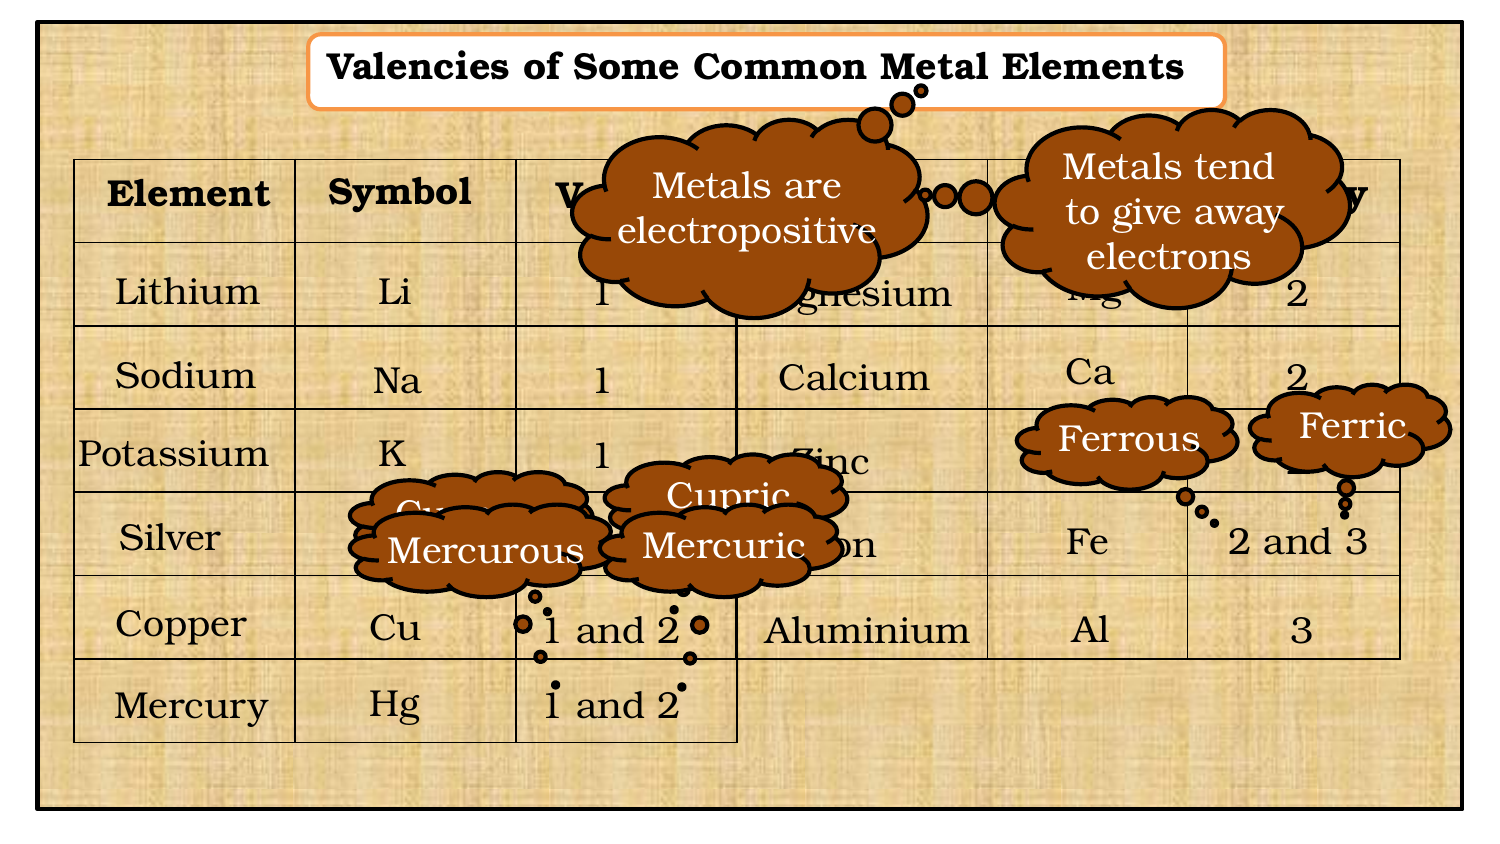

Valencies of Some Common Metal Elements

Metals tend
to give away
electrons

Metals are
electropositive
|  |  |  |
| --- | --- | --- |
|  |  |  |
|  |  |  |
|  |  |  |
|  |  |  |
|  |  |  |
|  |  |  |
Symbol
|  |  |  |
| --- | --- | --- |
|  |  |  |
|  |  |  |
|  |  |  |
|  |  |  |
|  |  |  |
Element
Element
Symbol
Valency
Valency
Mg
Lithium
Li
1
Magnesium
2
Ca
Sodium
Calcium
2
Na
1

Ferric

Ferrous
Potassium
K
Zn
1
Zinc
2

Cupric

Cuprous

Mercurous

Mercuric
Silver
Ag
Fe
2 and 3
1
Iron
Copper
Cu
Al
1 and 2
Aluminium
3
Hg
Mercury
1 and 2